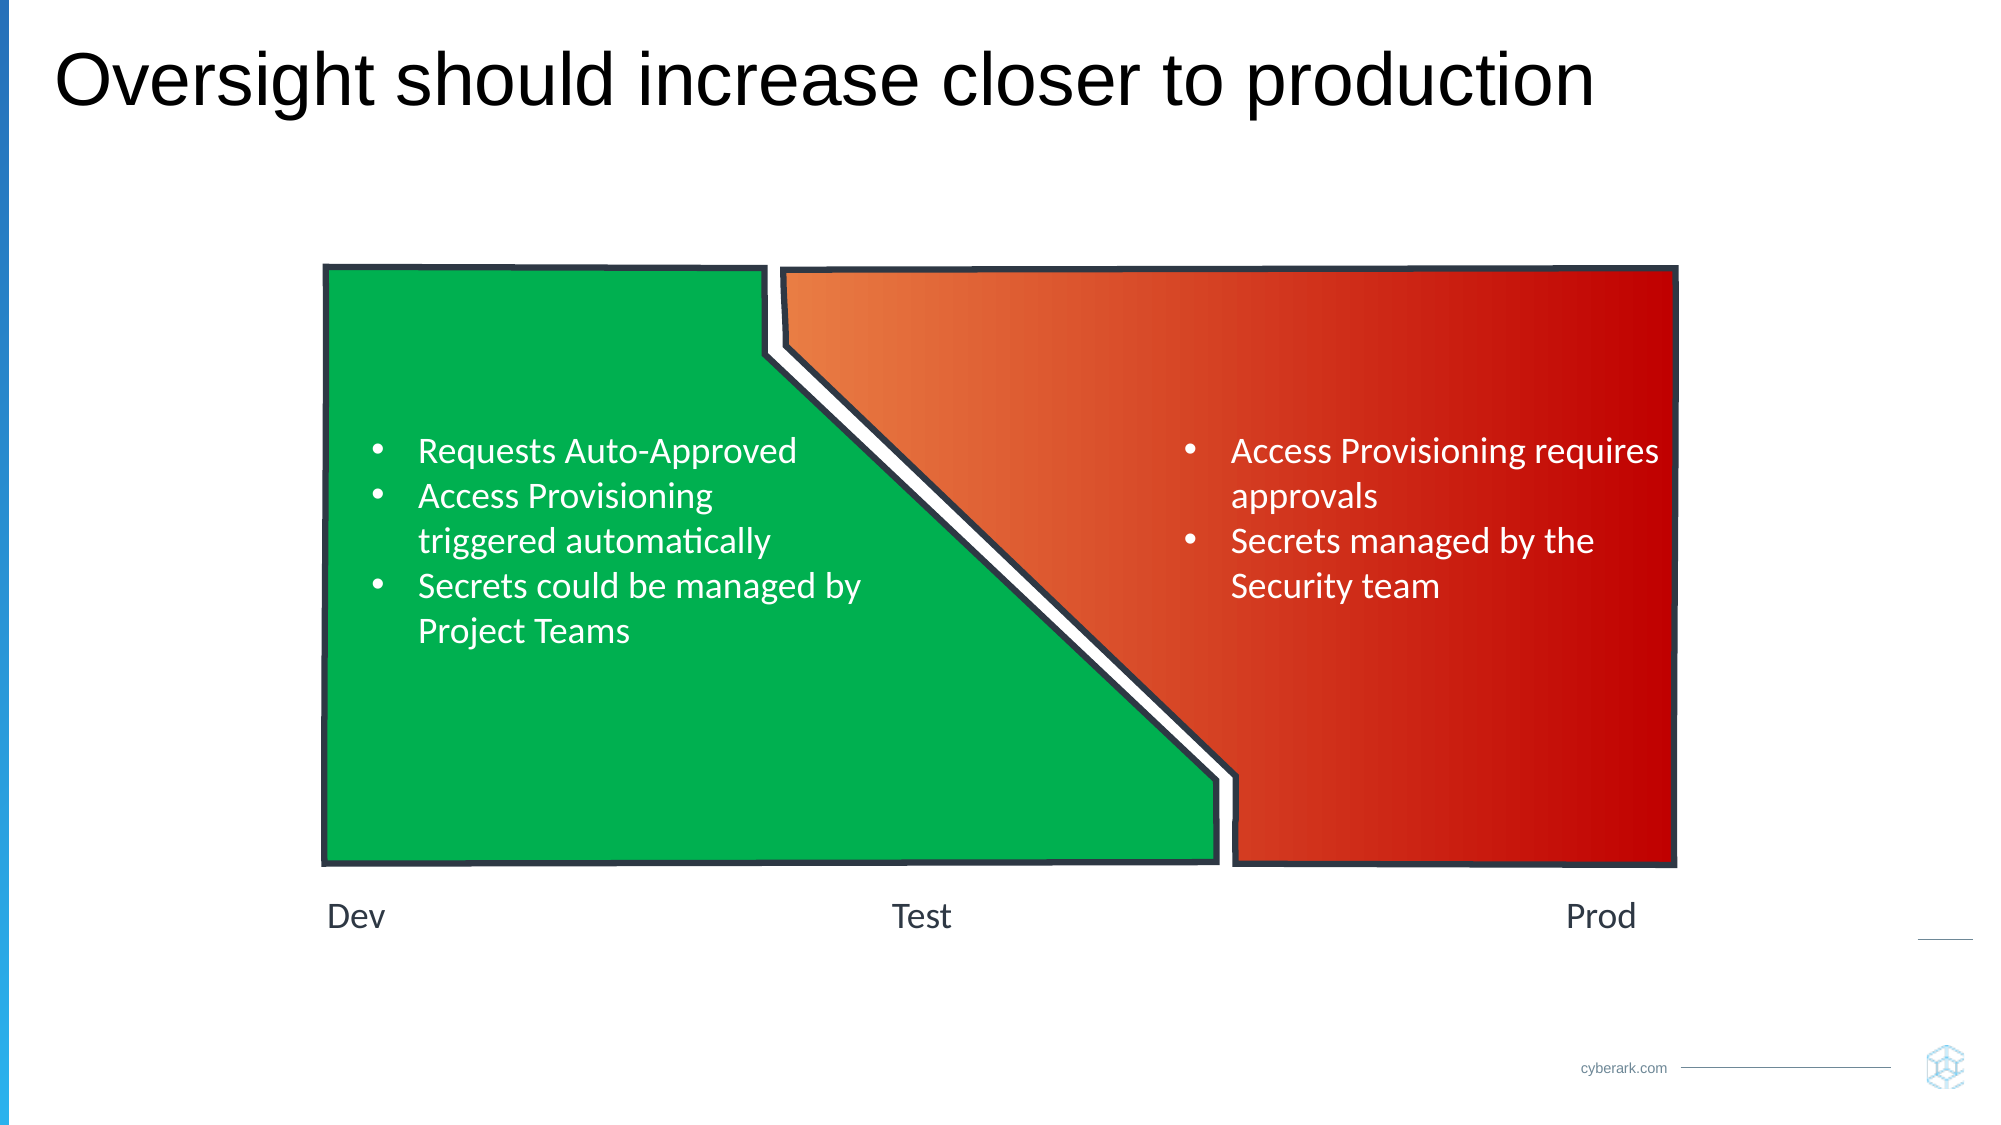

# Oversight should increase closer to production

Access Provisioning requires approvals
Secrets managed by the Security team
Requests Auto-Approved
Access Provisioning
triggered automatically
Secrets could be managed by Project Teams
Dev
Test
Prod
15